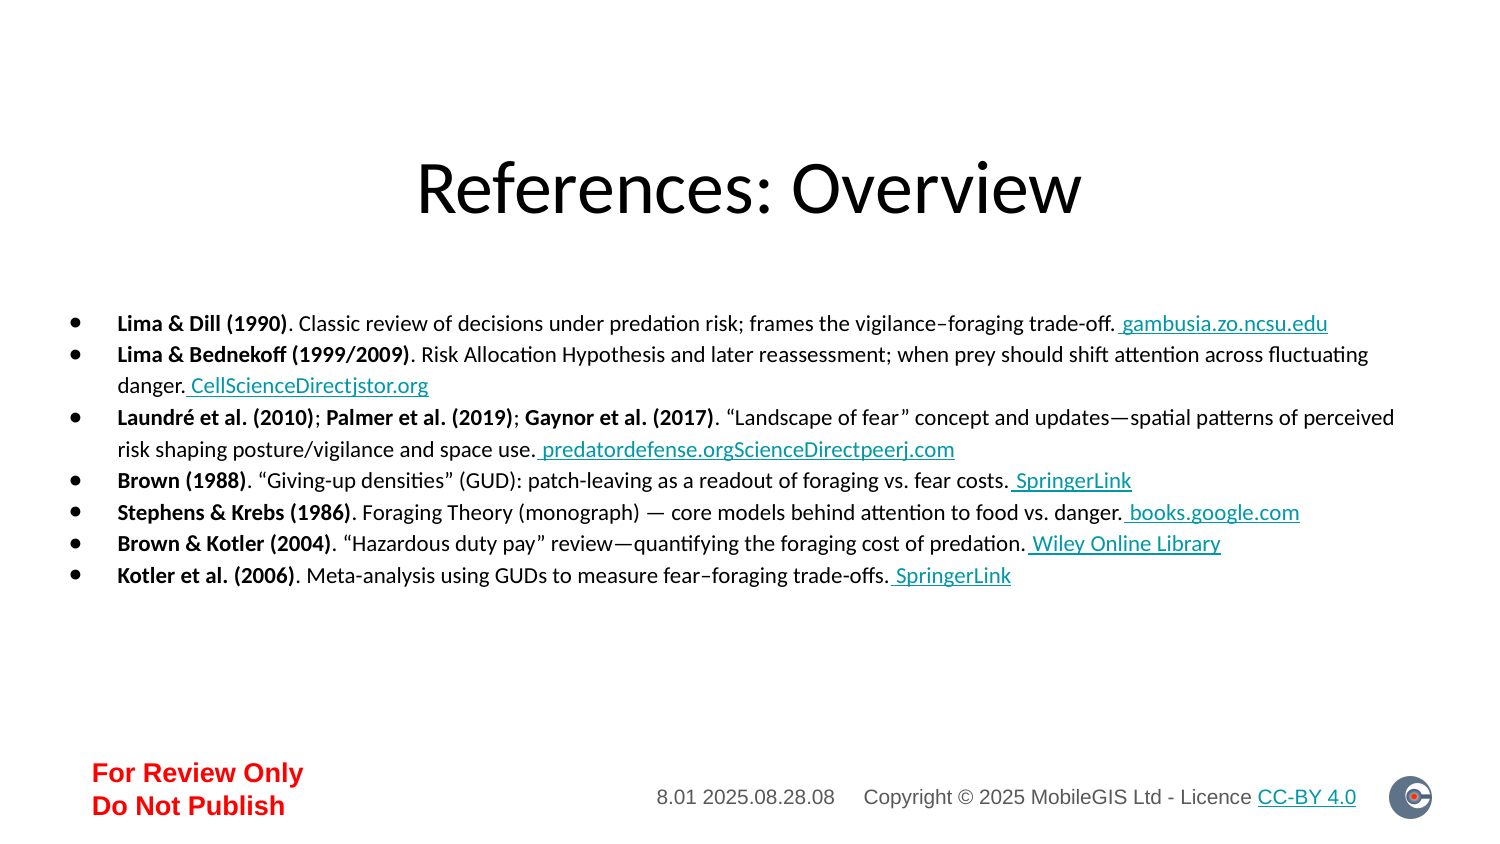

# References: Overview
Lima & Dill (1990). Classic review of decisions under predation risk; frames the vigilance–foraging trade-off. gambusia.zo.ncsu.edu
Lima & Bednekoff (1999/2009). Risk Allocation Hypothesis and later reassessment; when prey should shift attention across fluctuating danger. CellScienceDirectjstor.org
Laundré et al. (2010); Palmer et al. (2019); Gaynor et al. (2017). “Landscape of fear” concept and updates—spatial patterns of perceived risk shaping posture/vigilance and space use. predatordefense.orgScienceDirectpeerj.com
Brown (1988). “Giving-up densities” (GUD): patch-leaving as a readout of foraging vs. fear costs. SpringerLink
Stephens & Krebs (1986). Foraging Theory (monograph) — core models behind attention to food vs. danger. books.google.com
Brown & Kotler (2004). “Hazardous duty pay” review—quantifying the foraging cost of predation. Wiley Online Library
Kotler et al. (2006). Meta-analysis using GUDs to measure fear–foraging trade-offs. SpringerLink